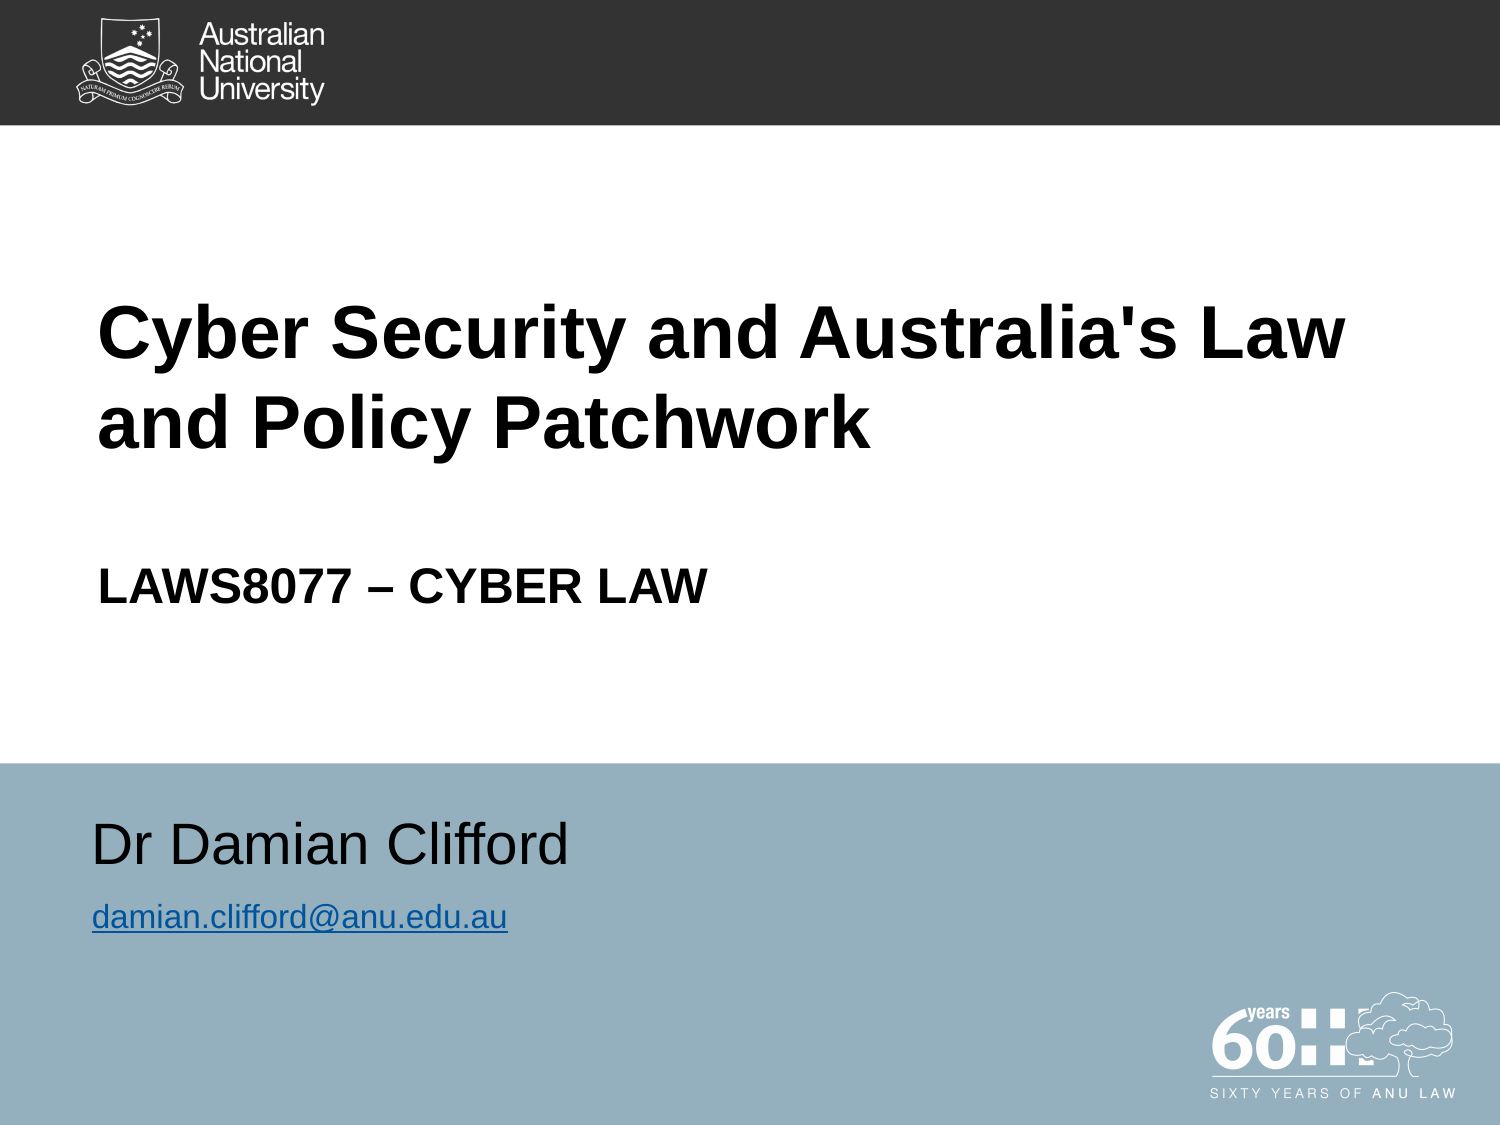

# Cyber Security and Australia's Law and Policy Patchwork LAWS8077 – CYBER LAW
Dr Damian Clifford
damian.clifford@anu.edu.au